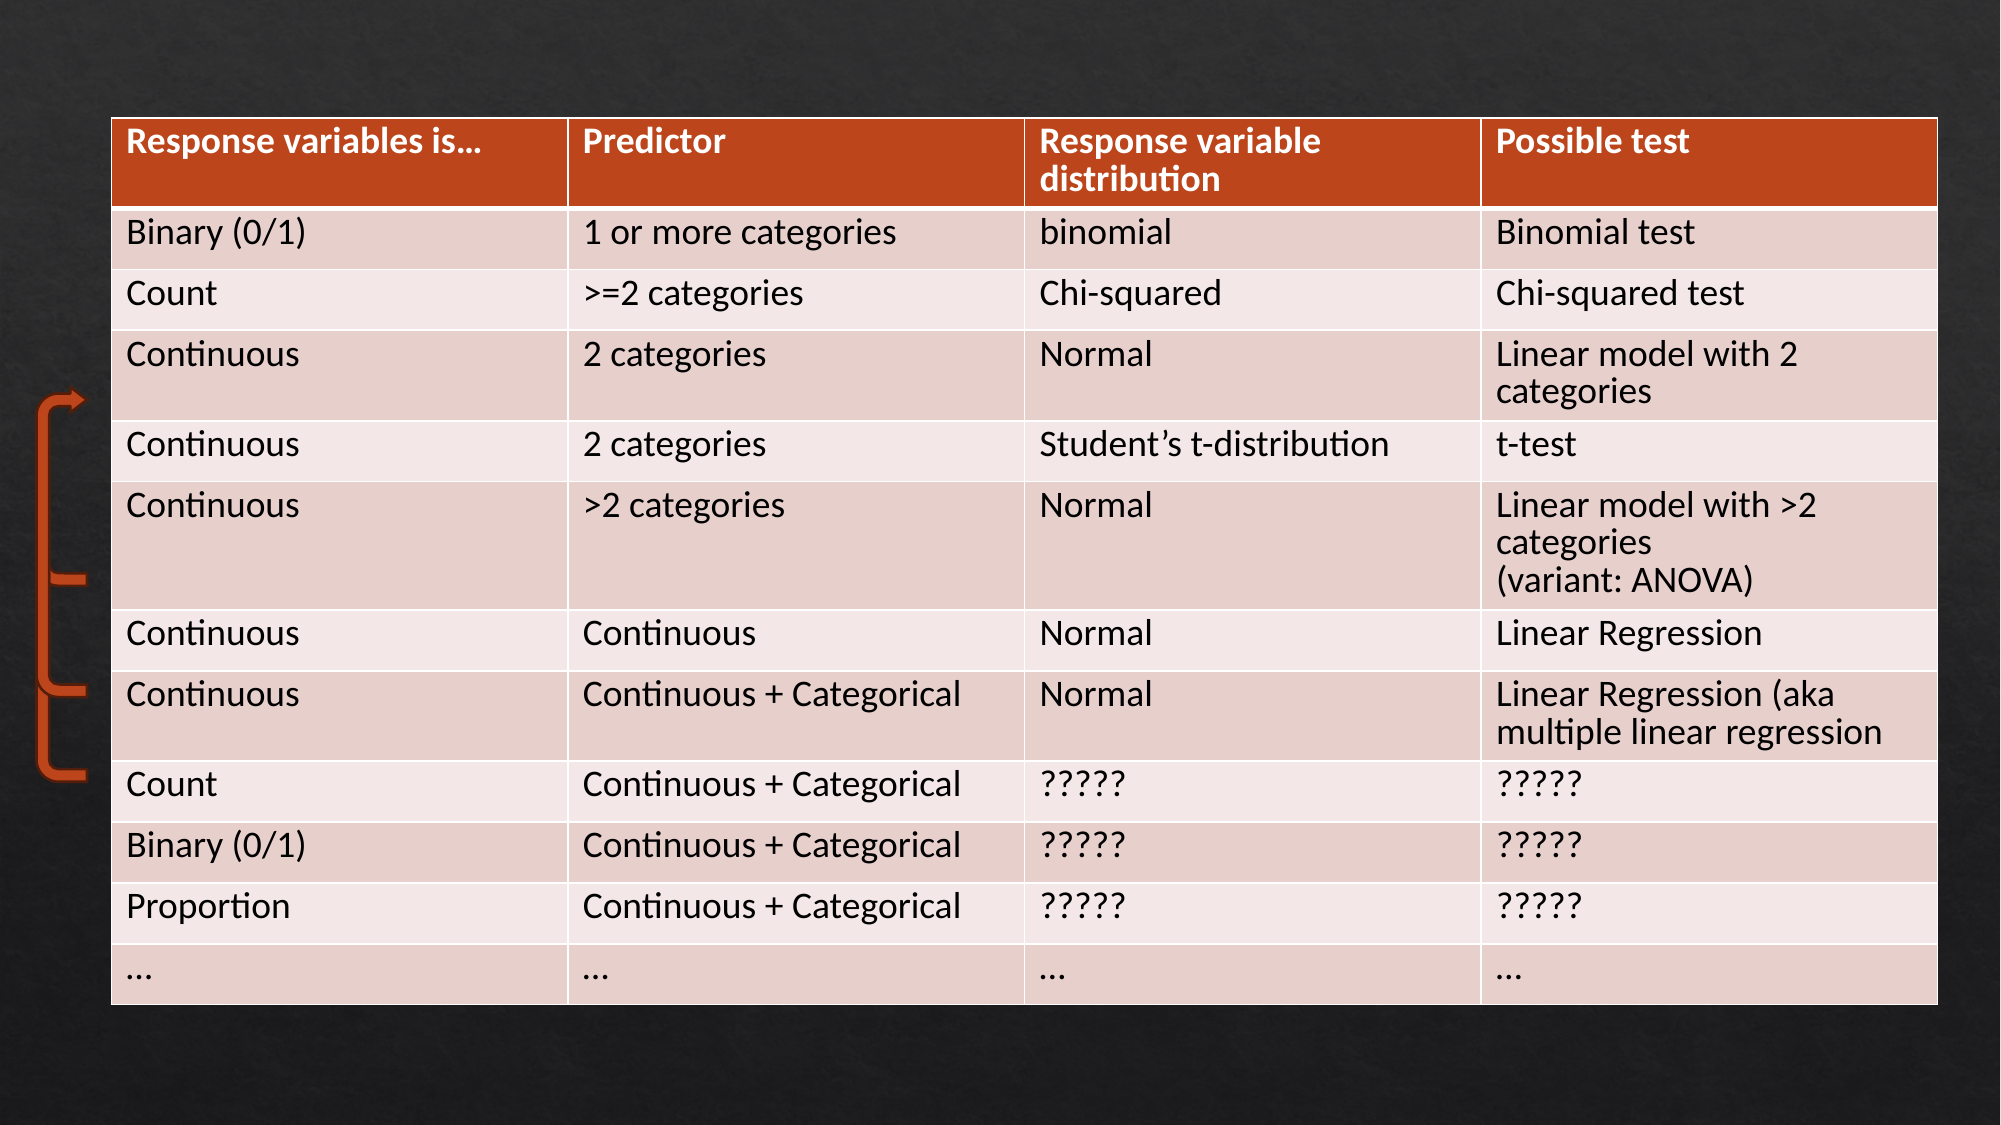

# Next steps
| Response variables is… | Predictor | Response variable distribution | Possible test |
| --- | --- | --- | --- |
| Binary (0/1) | 1 or more categories | binomial | Binomial test |
| Count | >=2 categories | Chi-squared | Chi-squared test |
| Continuous | 2 categories | Normal | Linear model with 2 categories |
| Continuous | 2 categories | Student’s t-distribution | t-test |
| Continuous | >2 categories | Normal | Linear model with >2 categories (variant: ANOVA) |
| Continuous | Continuous | Normal | Linear Regression |
| Continuous | Continuous + Categorical | Normal | Linear Regression (aka multiple linear regression |
| Count | Continuous + Categorical | ????? | ????? |
| Binary (0/1) | Continuous + Categorical | ????? | ????? |
| Proportion | Continuous + Categorical | ????? | ????? |
| … | … | … | … |